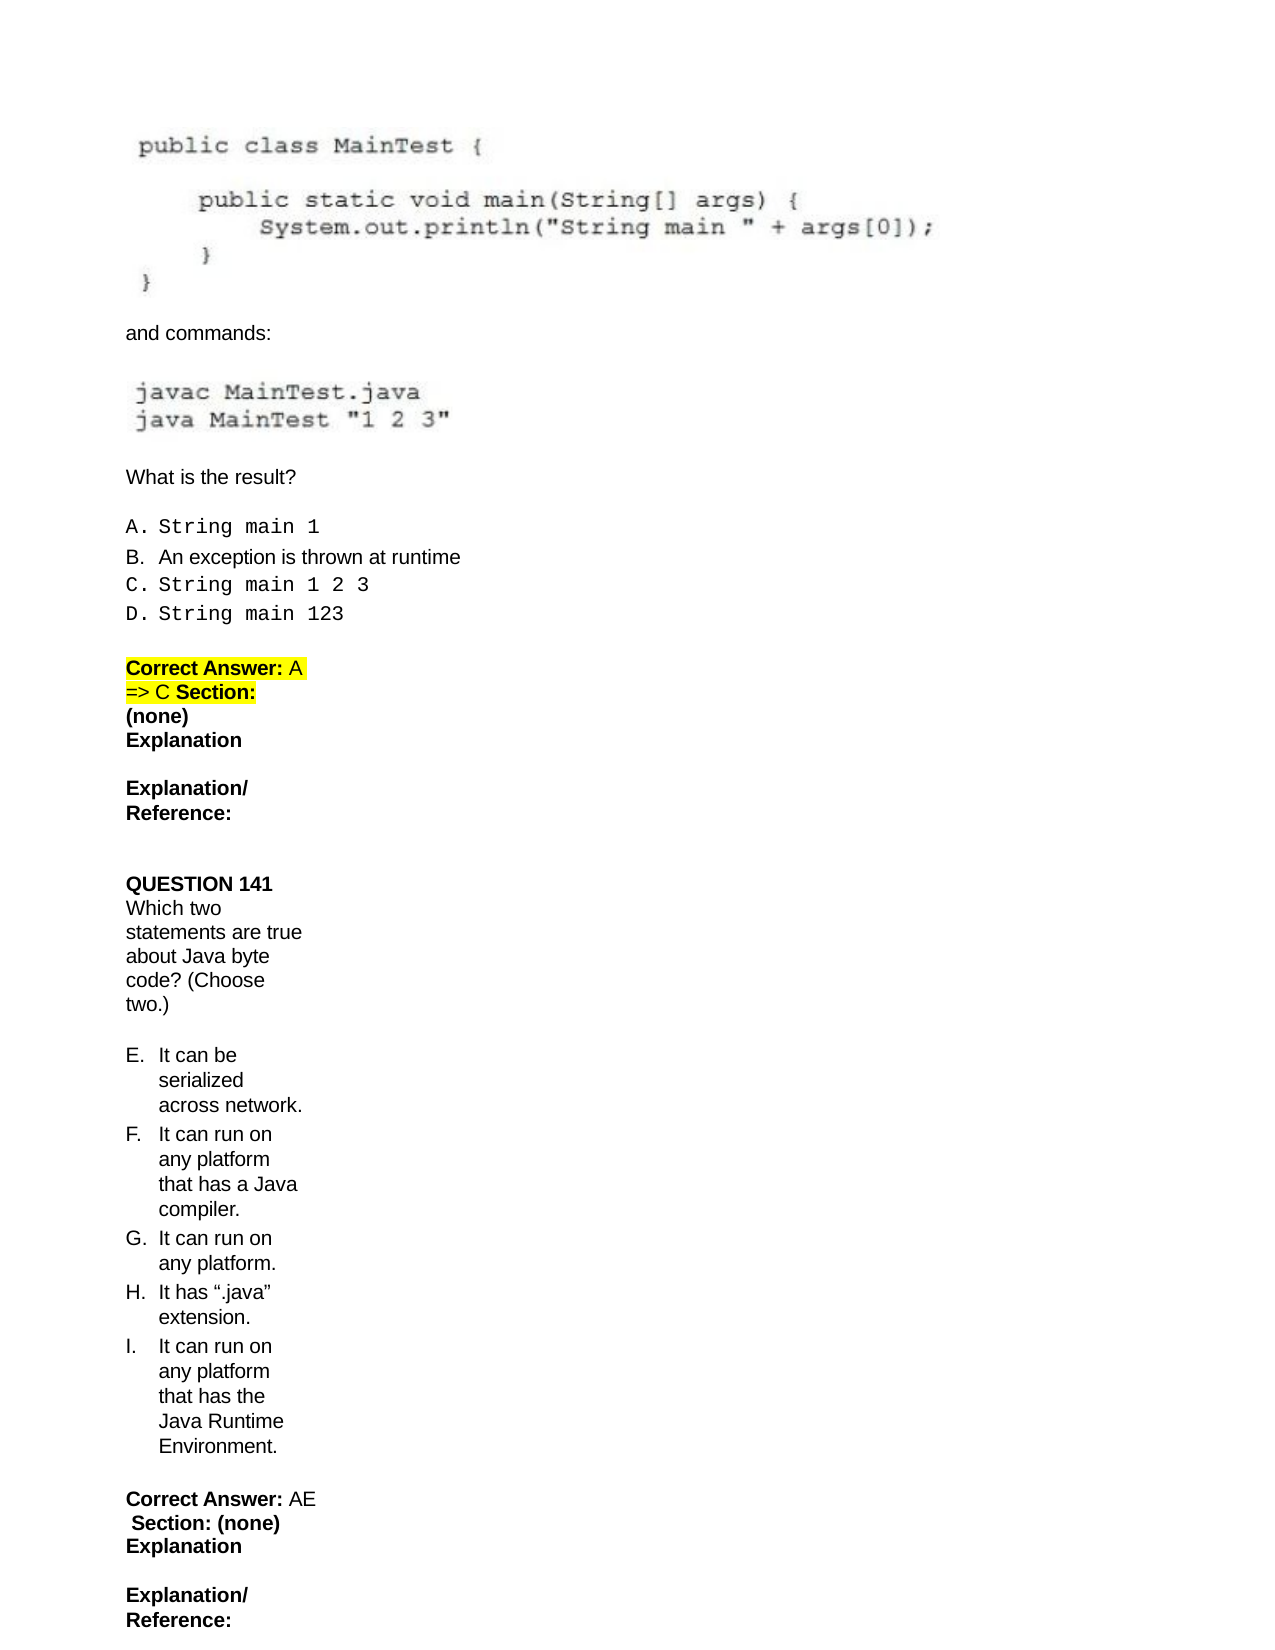

and commands:

What is the result?

String main 1
An exception is thrown at runtime
String main 1 2 3
String main 123

Correct Answer: A  => C Section: (none)  Explanation

Explanation/Reference:

QUESTION 141
Which two statements are true about Java byte code? (Choose two.)

It can be serialized across network.
It can run on any platform that has a Java compiler.
It can run on any platform.
It has “.java” extension.
It can run on any platform that has the Java Runtime Environment.

Correct Answer: AE  Section: (none)  Explanation

Explanation/Reference:

QUESTION 142
Which is true about the switch statement?

Its expression can evaluate to a collection of values.
The break statement, at the end of each case block, is optional.
Its case label literals can be changed at runtime.
It must contain the default section.

Correct Answer: B  Section: (none)  Explanation